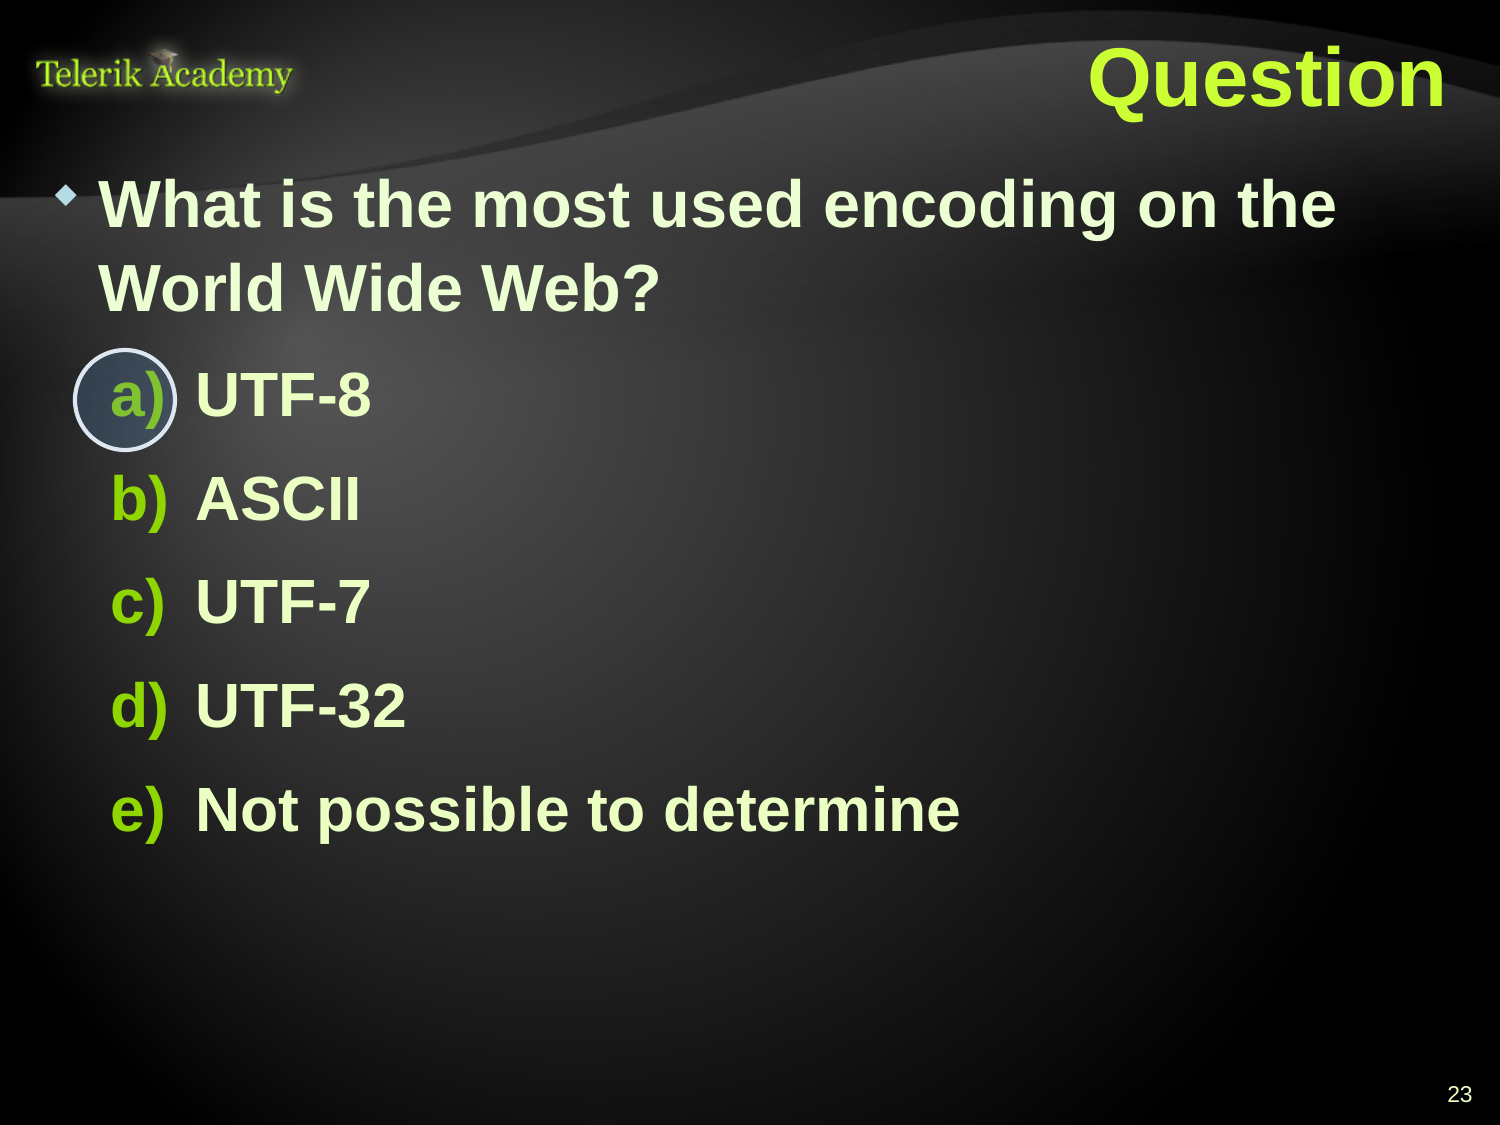

# Question
What is the most used encoding on the World Wide Web?
UTF-8
ASCII
UTF-7
UTF-32
Not possible to determine

23